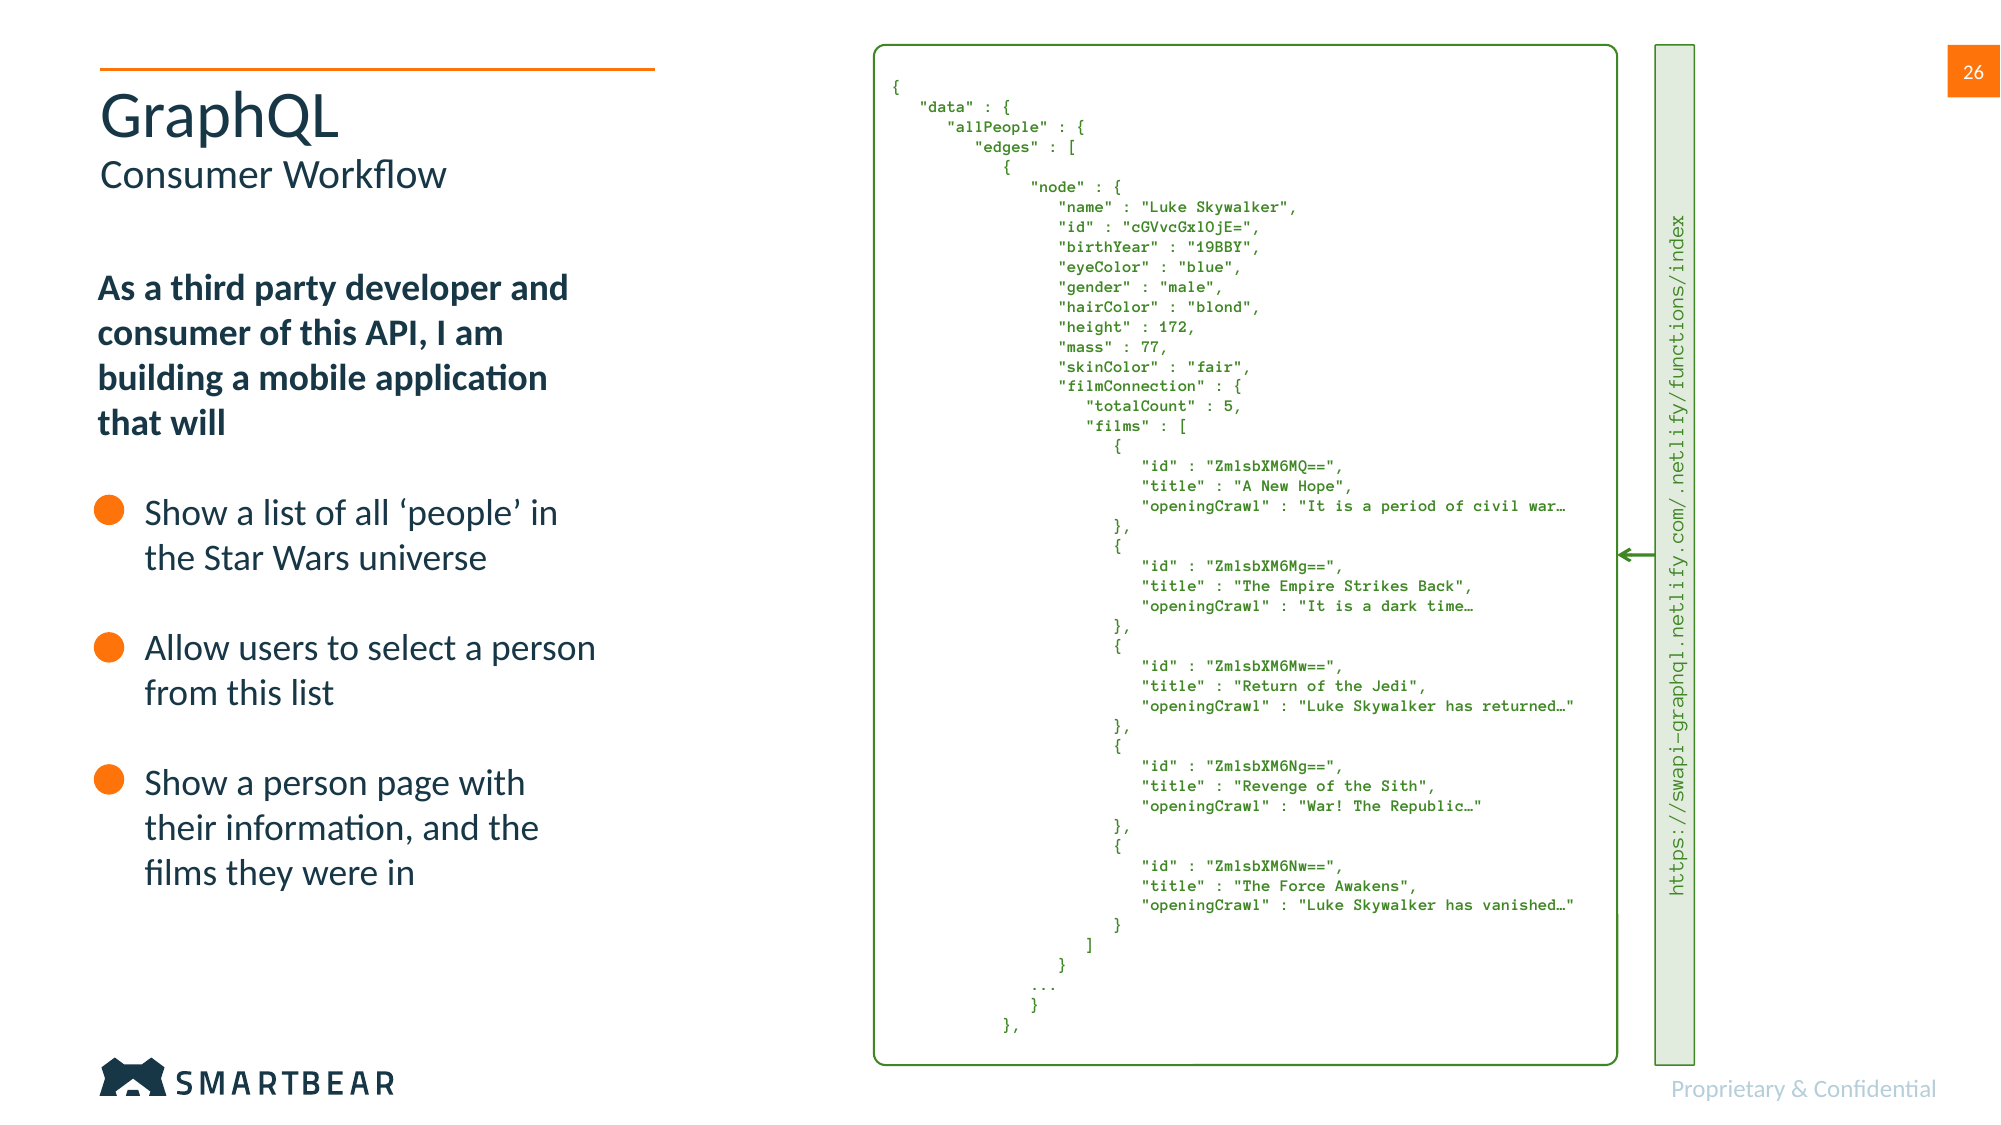

{
   "data" : {
      "allPeople" : {
         "edges" : [
            {
               "node" : {
                  "name" : "Luke Skywalker",
                  "id" : "cGVvcGxlOjE=",
                  "birthYear" : "19BBY",
                  "eyeColor" : "blue",
                  "gender" : "male",
                  "hairColor" : "blond",
                  "height" : 172,
                  "mass" : 77,
                  "skinColor" : "fair",
                  "filmConnection" : {
                     "totalCount" : 5,
                     "films" : [
                        {
                           "id" : "ZmlsbXM6MQ==",
                           "title" : "A New Hope",
                           "openingCrawl" : "It is a period of civil war…
                        },
                        {
                           "id" : "ZmlsbXM6Mg==",
                           "title" : "The Empire Strikes Back",
                           "openingCrawl" : "It is a dark time…
                        },
                        {
                           "id" : "ZmlsbXM6Mw==",
                           "title" : "Return of the Jedi",
                           "openingCrawl" : "Luke Skywalker has returned…"
                        },
                        {
                           "id" : "ZmlsbXM6Ng==",
                           "title" : "Revenge of the Sith",
                           "openingCrawl" : "War! The Republic…"
                        },
                        {
                           "id" : "ZmlsbXM6Nw==",
                           "title" : "The Force Awakens",
                           "openingCrawl" : "Luke Skywalker has vanished…"
                        }
                     ]
                  }
               ...
               }
            },
26
# GraphQL Consumer Workflow
As a third party developer and consumer of this API, I am building a mobile application that will

Show a list of all ‘people’ in the Star Wars universe

Allow users to select a person from this list

Show a person page with their information, and the films they were in

Service Management

https://swapi-graphql.netlify.com/.netlify/functions/index

Proprietary & Confidential